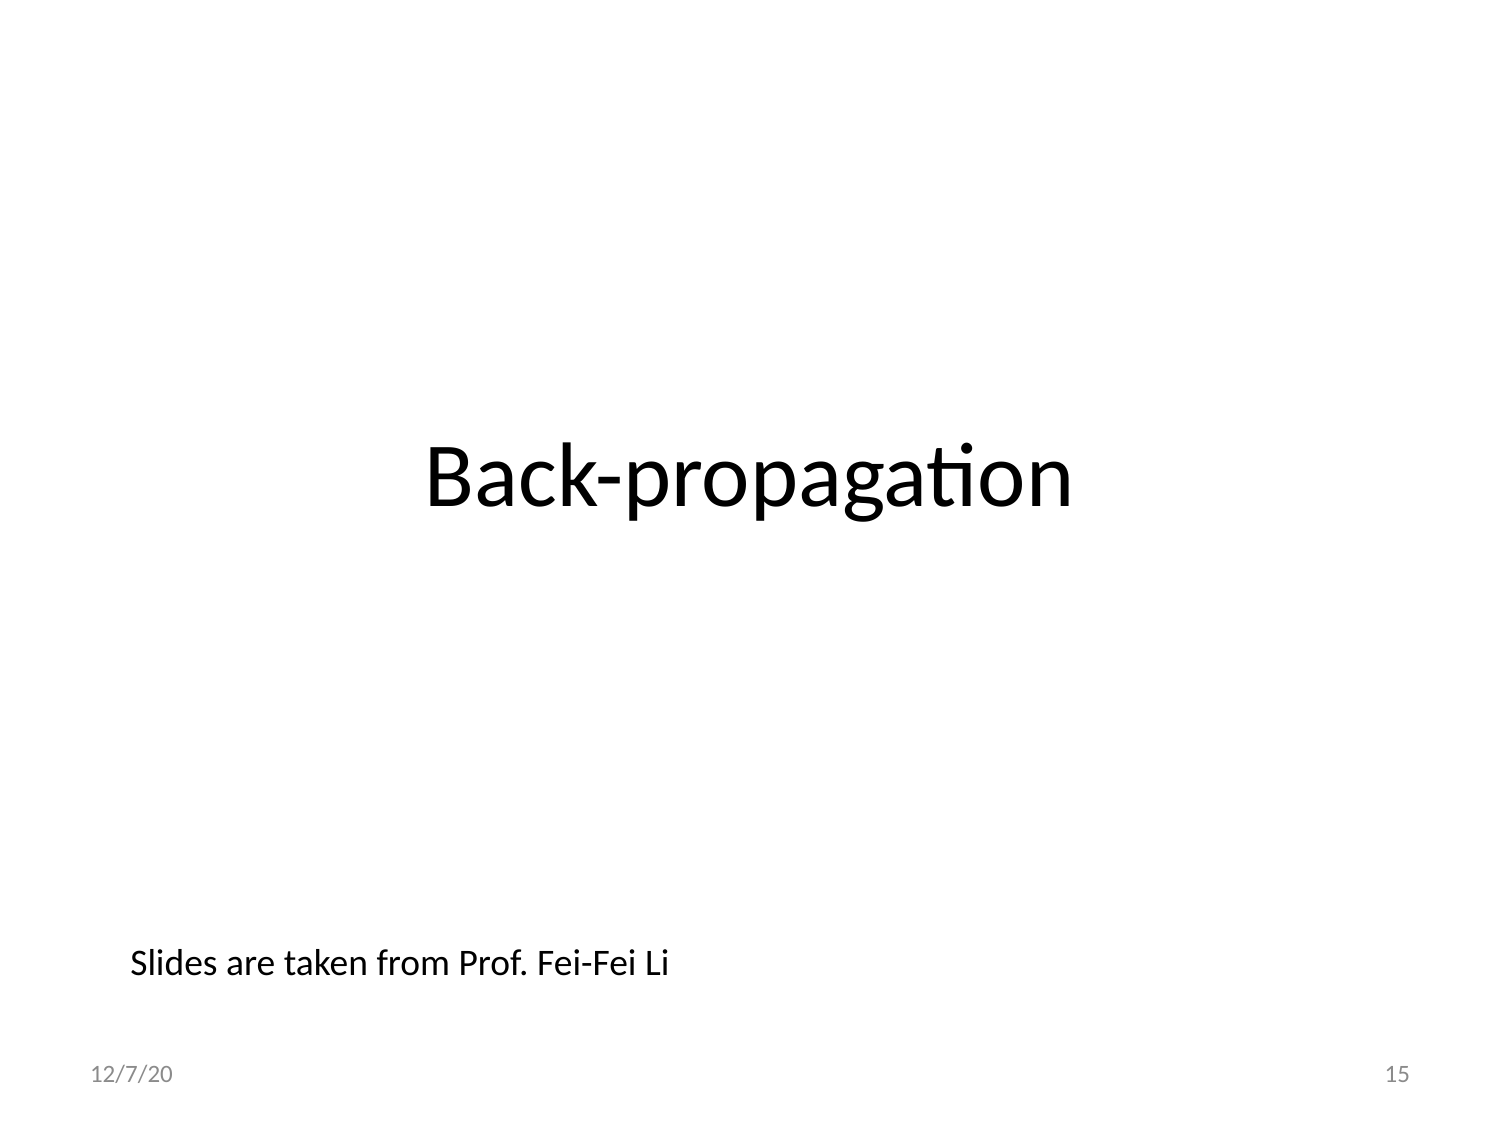

# Back-propagation
Slides are taken from Prof. Fei-Fei Li
12/7/20
15